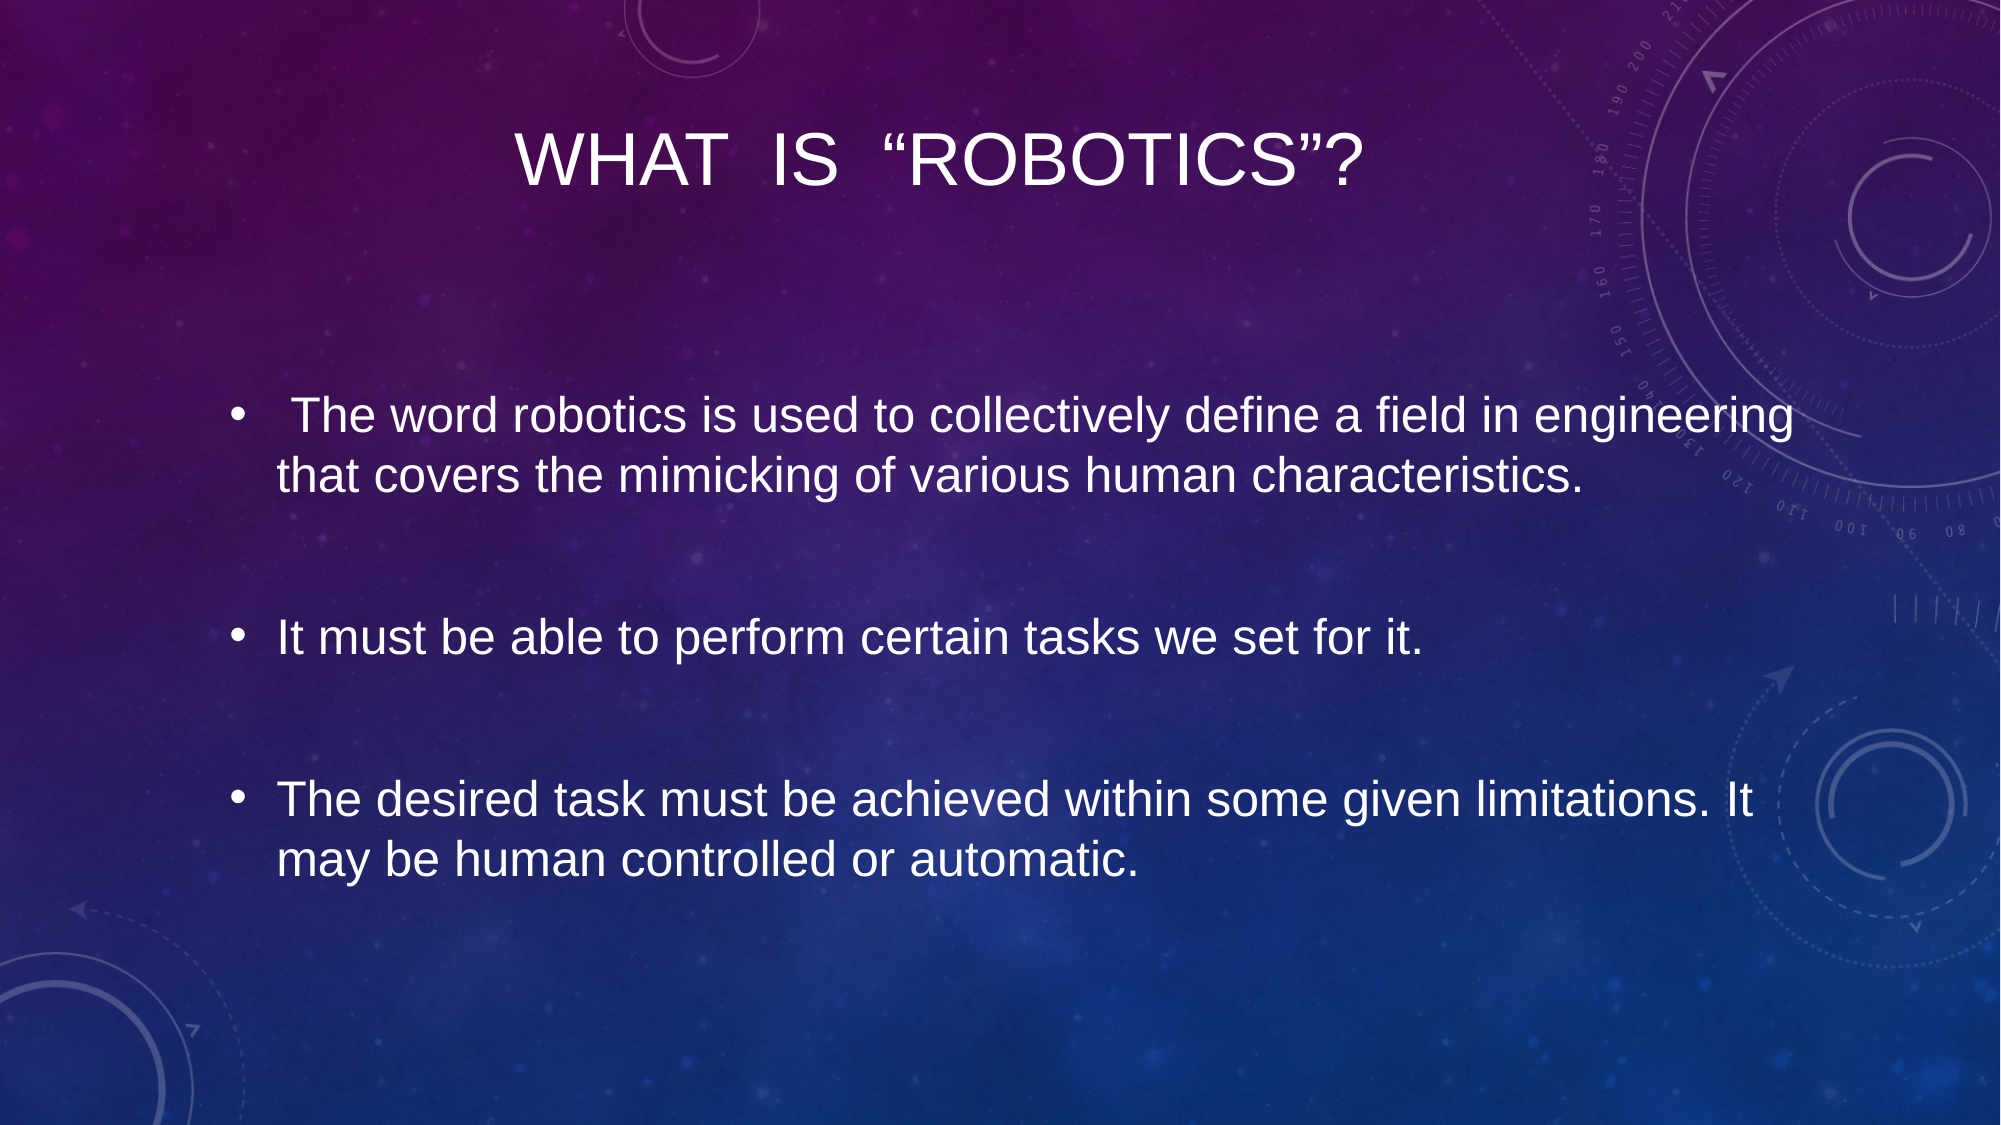

# What  Is  “Robotics”?
 The word robotics is used to collectively define a field in engineering that covers the mimicking of various human characteristics.

It must be able to perform certain tasks we set for it.

The desired task must be achieved within some given limitations. It may be human controlled or automatic.